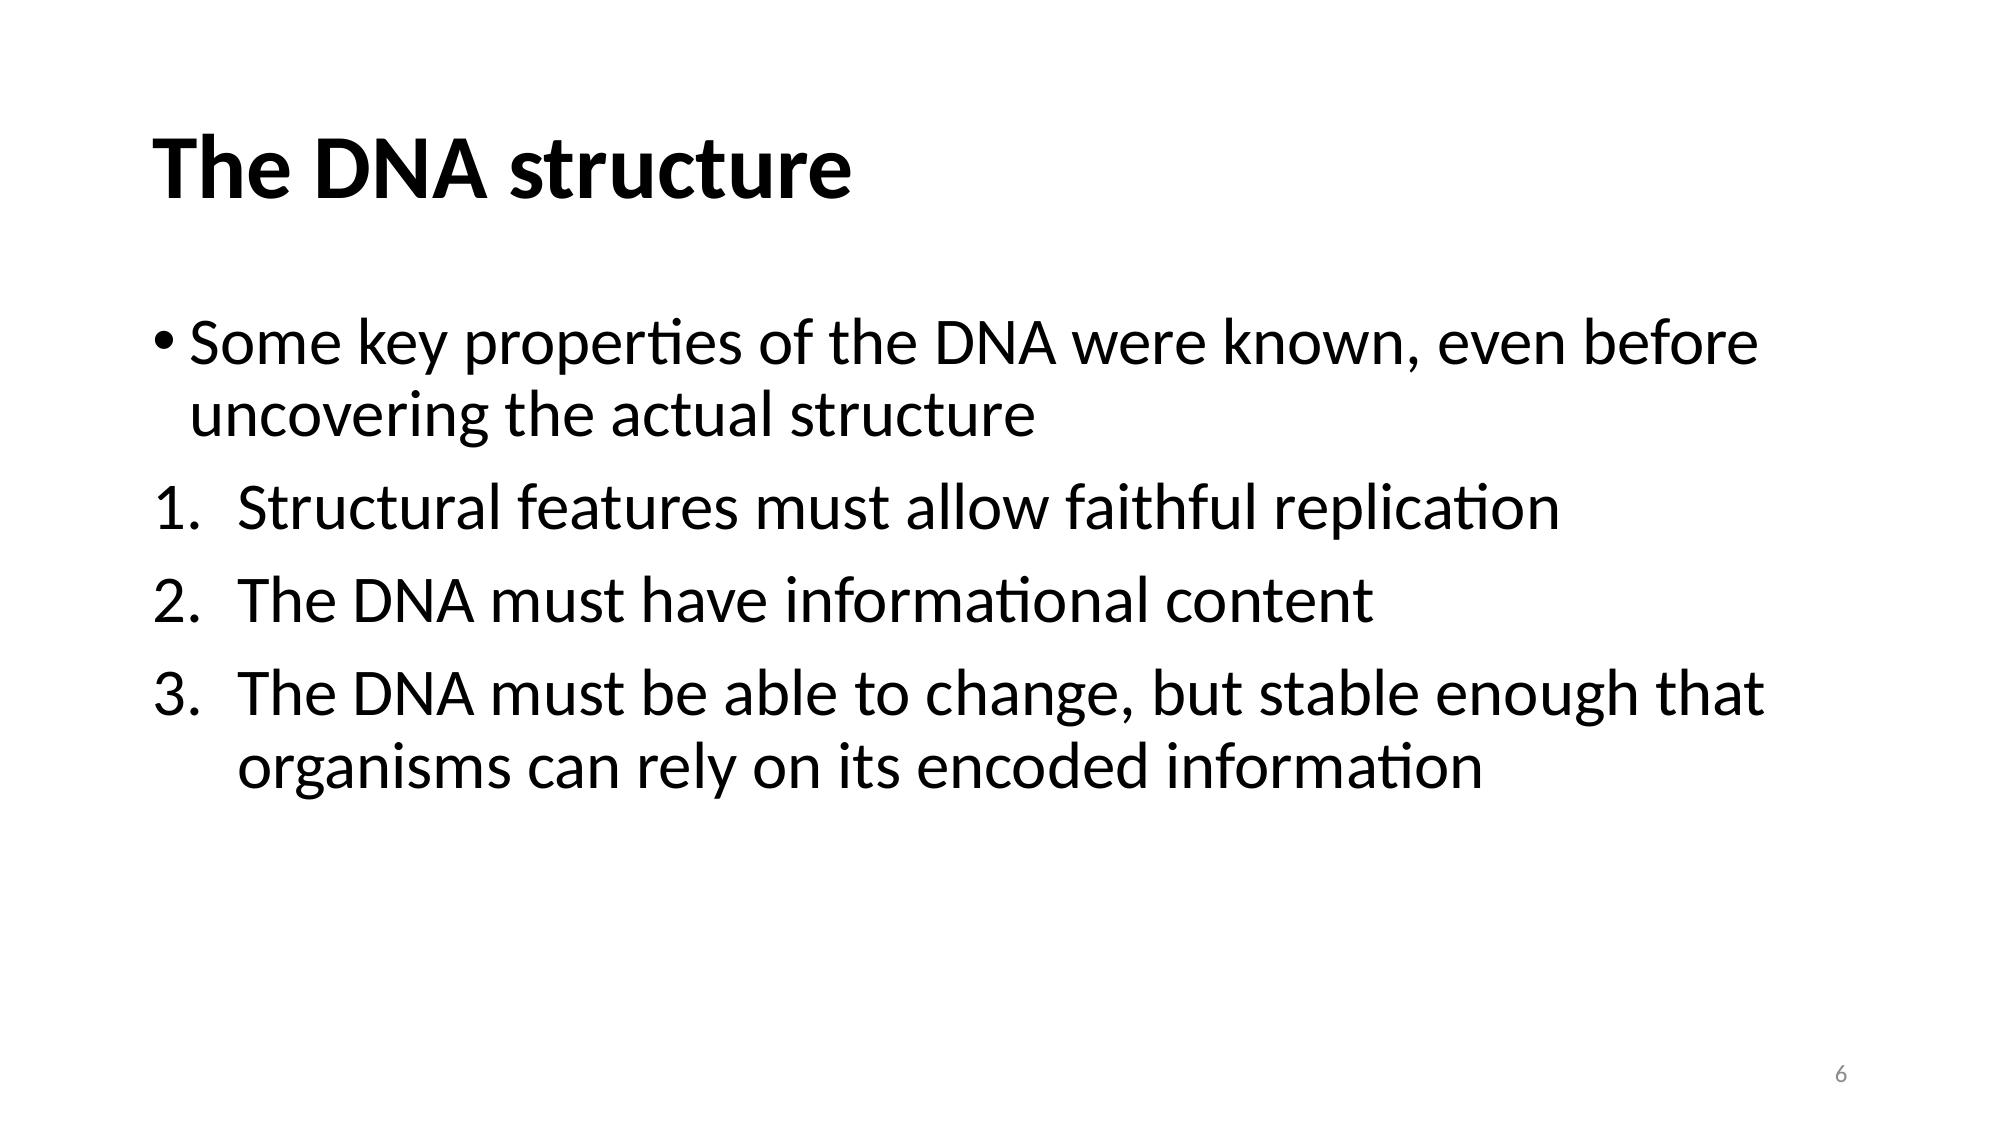

# The DNA structure
Some key properties of the DNA were known, even before uncovering the actual structure
Structural features must allow faithful replication
The DNA must have informational content
The DNA must be able to change, but stable enough that organisms can rely on its encoded information
6